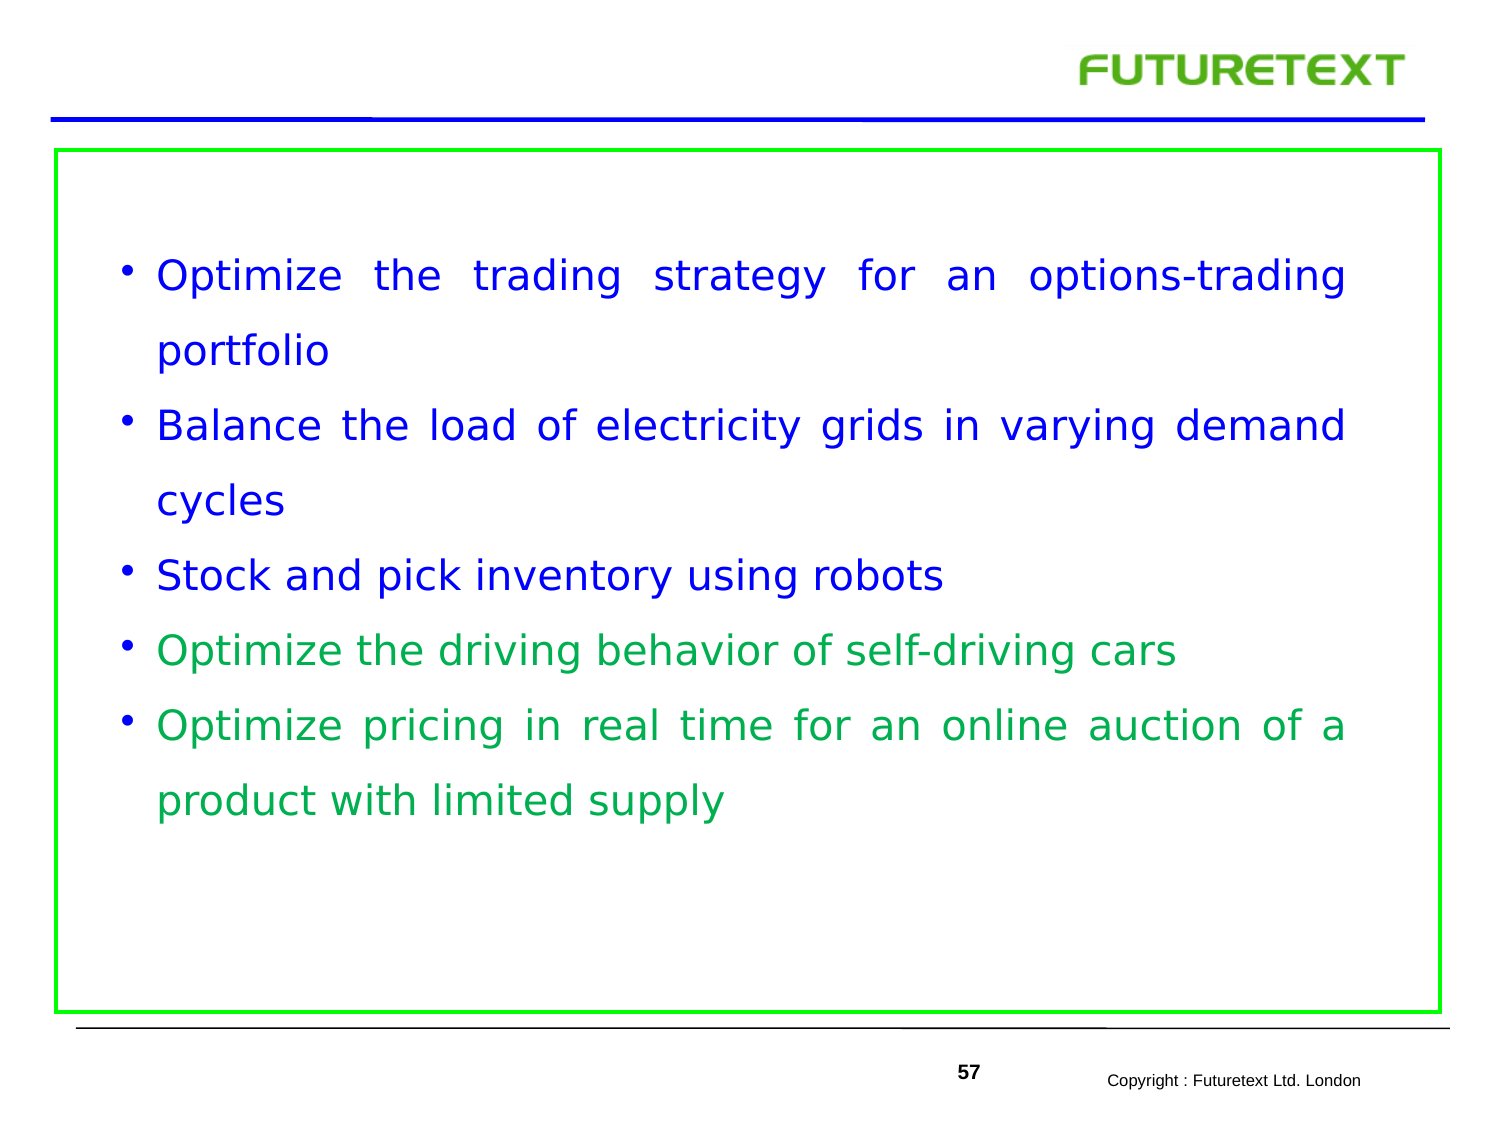

Optimize the trading strategy for an options-trading portfolio
Balance the load of electricity grids in varying demand cycles
Stock and pick inventory using robots
Optimize the driving behavior of self-driving cars
Optimize pricing in real time for an online auction of a product with limited supply
57